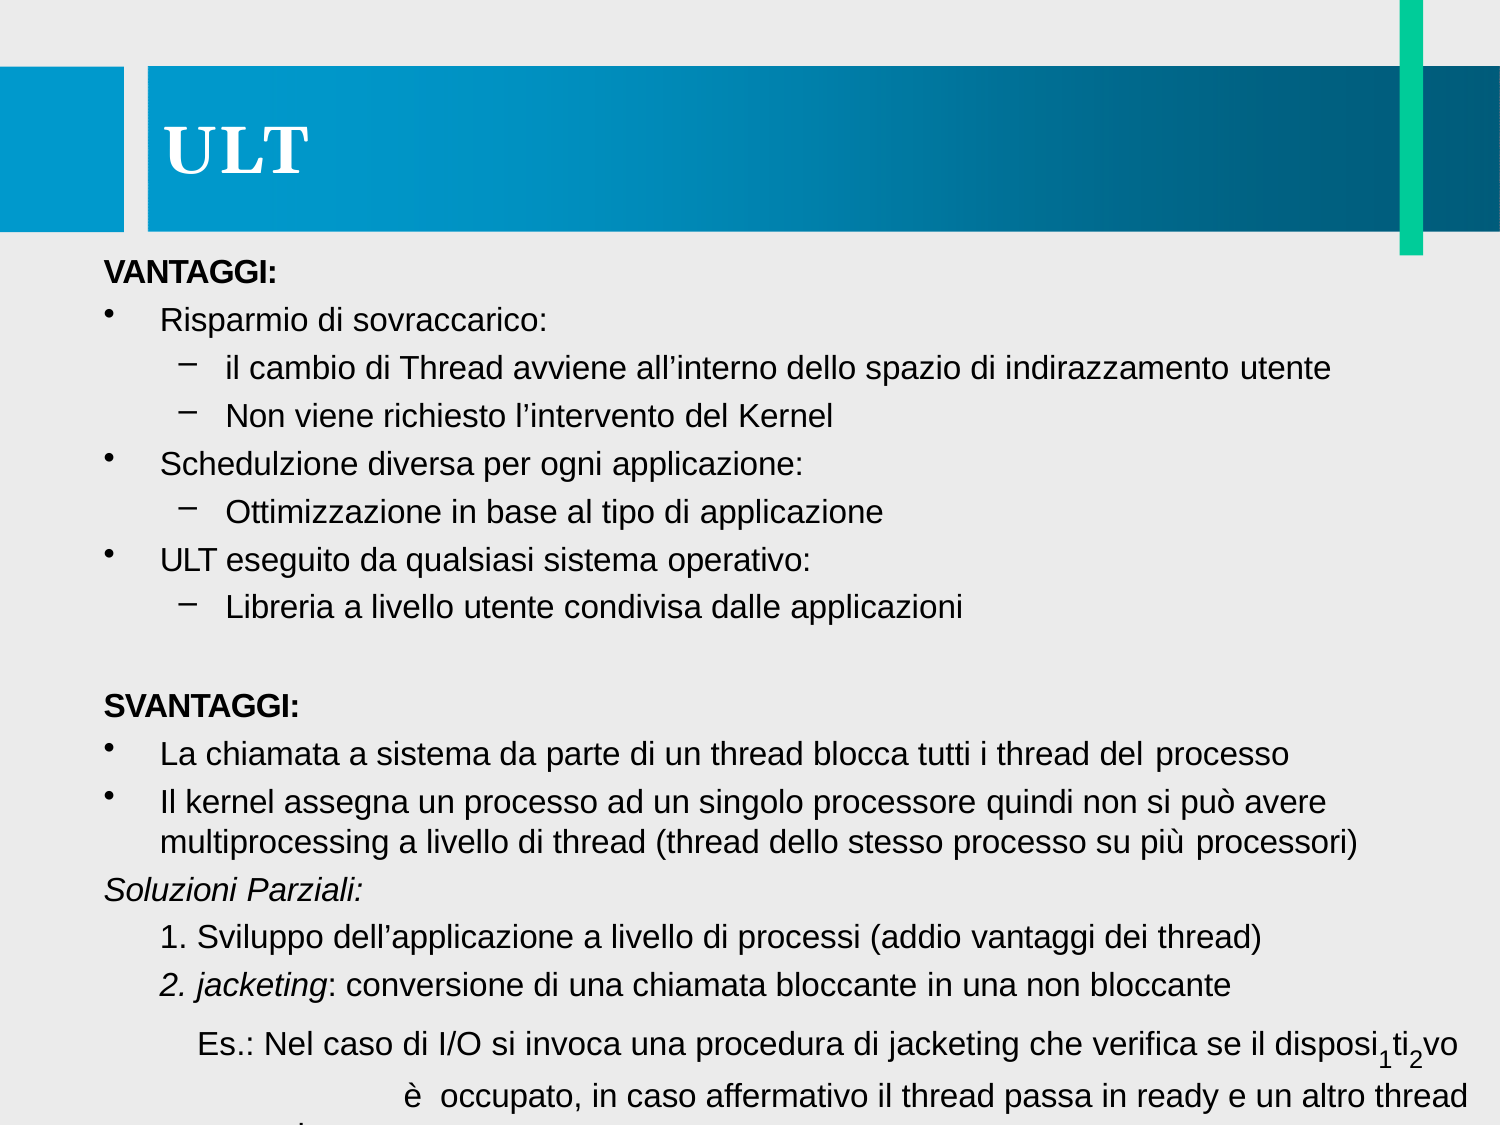

# ULT

VANTAGGI:
Risparmio di sovraccarico:
il cambio di Thread avviene all’interno dello spazio di indirazzamento utente
Non viene richiesto l’intervento del Kernel
Schedulzione diversa per ogni applicazione:
Ottimizzazione in base al tipo di applicazione
ULT eseguito da qualsiasi sistema operativo:
Libreria a livello utente condivisa dalle applicazioni

SVANTAGGI:
La chiamata a sistema da parte di un thread blocca tutti i thread del processo
Il kernel assegna un processo ad un singolo processore quindi non si può avere  multiprocessing a livello di thread (thread dello stesso processo su più processori)
Soluzioni Parziali:
Sviluppo dell’applicazione a livello di processi (addio vantaggi dei thread)
jacketing: conversione di una chiamata bloccante in una non bloccante
Es.: Nel caso di I/O si invoca una procedura di jacketing che verifica se il disposi1ti2vo	è  occupato, in caso affermativo il thread passa in ready e un altro thread va in run.